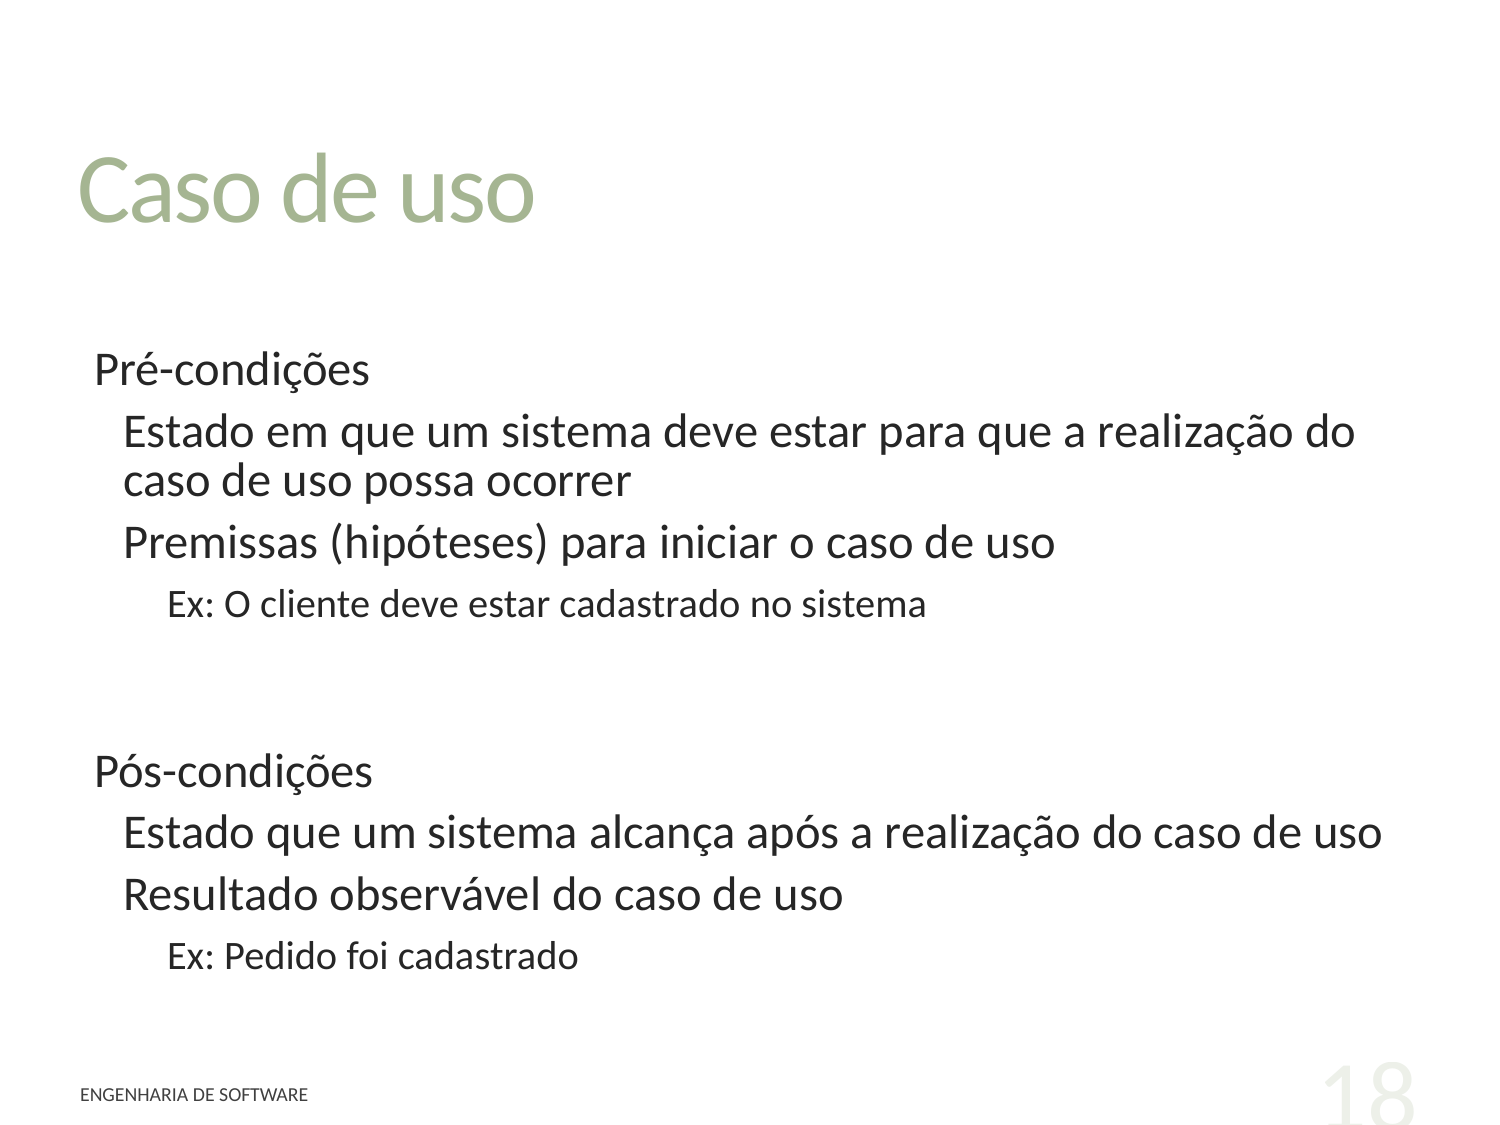

# Caso de uso
Pré-condições
Estado em que um sistema deve estar para que a realização do caso de uso possa ocorrer
Premissas (hipóteses) para iniciar o caso de uso
Ex: O cliente deve estar cadastrado no sistema

Pós-condições
Estado que um sistema alcança após a realização do caso de uso
Resultado observável do caso de uso
Ex: Pedido foi cadastrado

18
Engenharia de Software